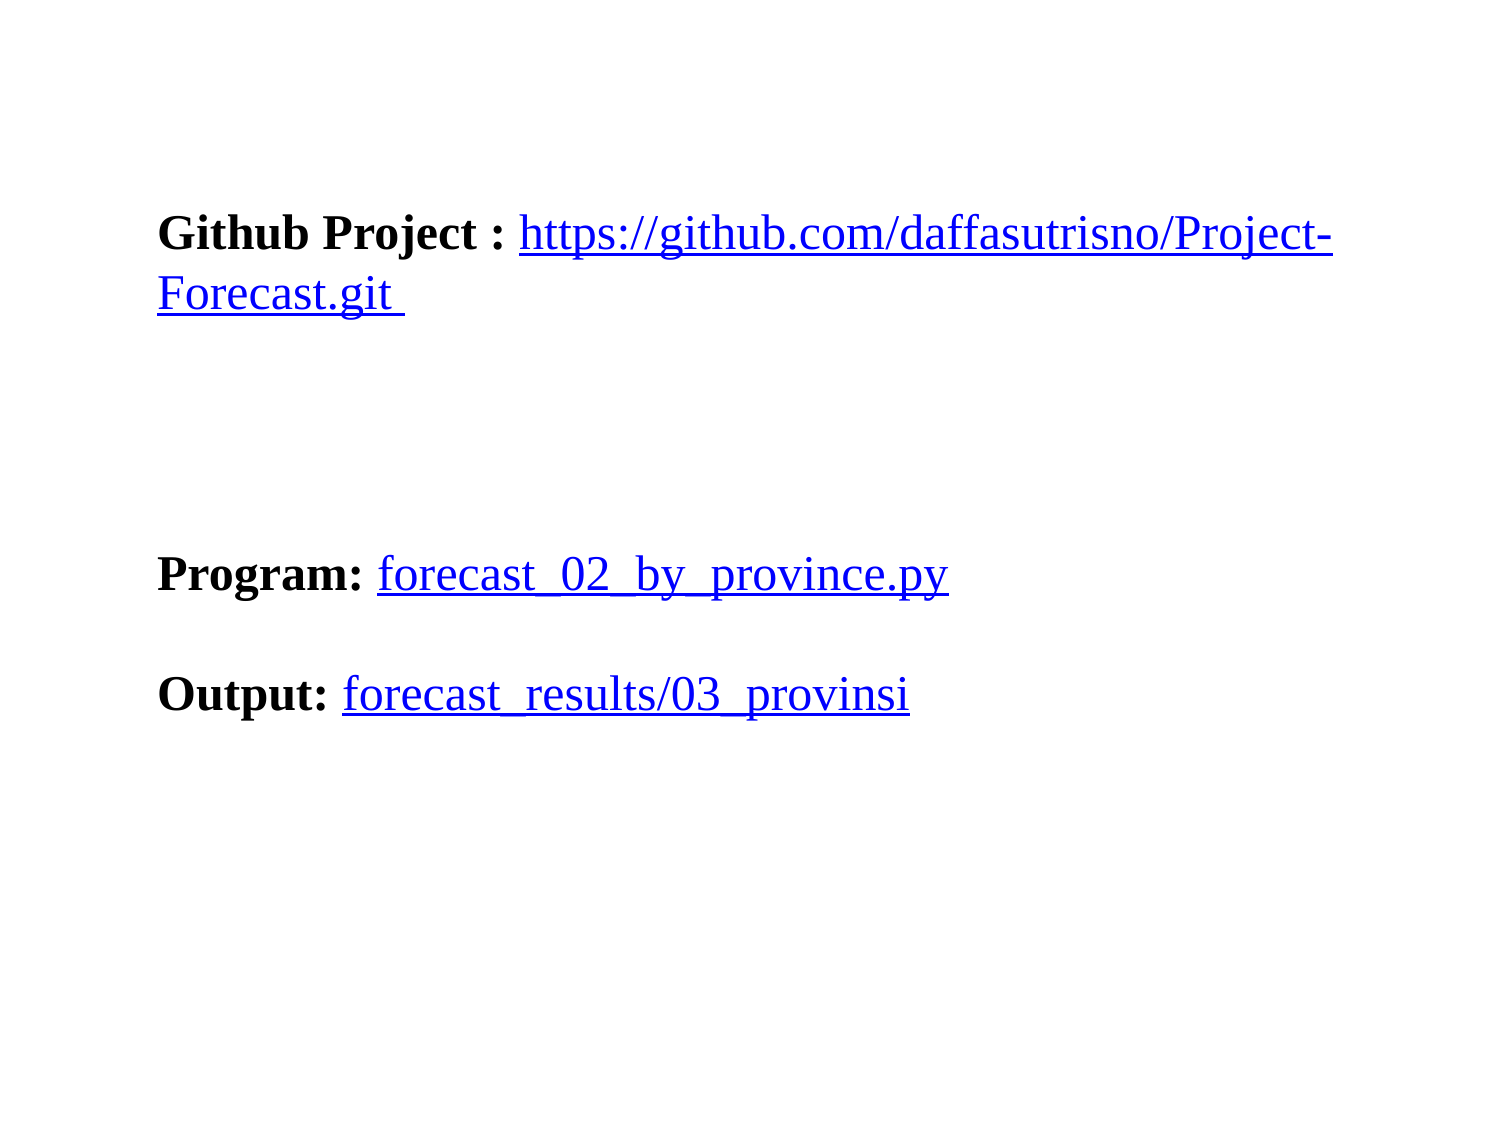

Github Project : https://github.com/daffasutrisno/Project-Forecast.git
Program: forecast_02_by_province.py

Output: forecast_results/03_provinsi